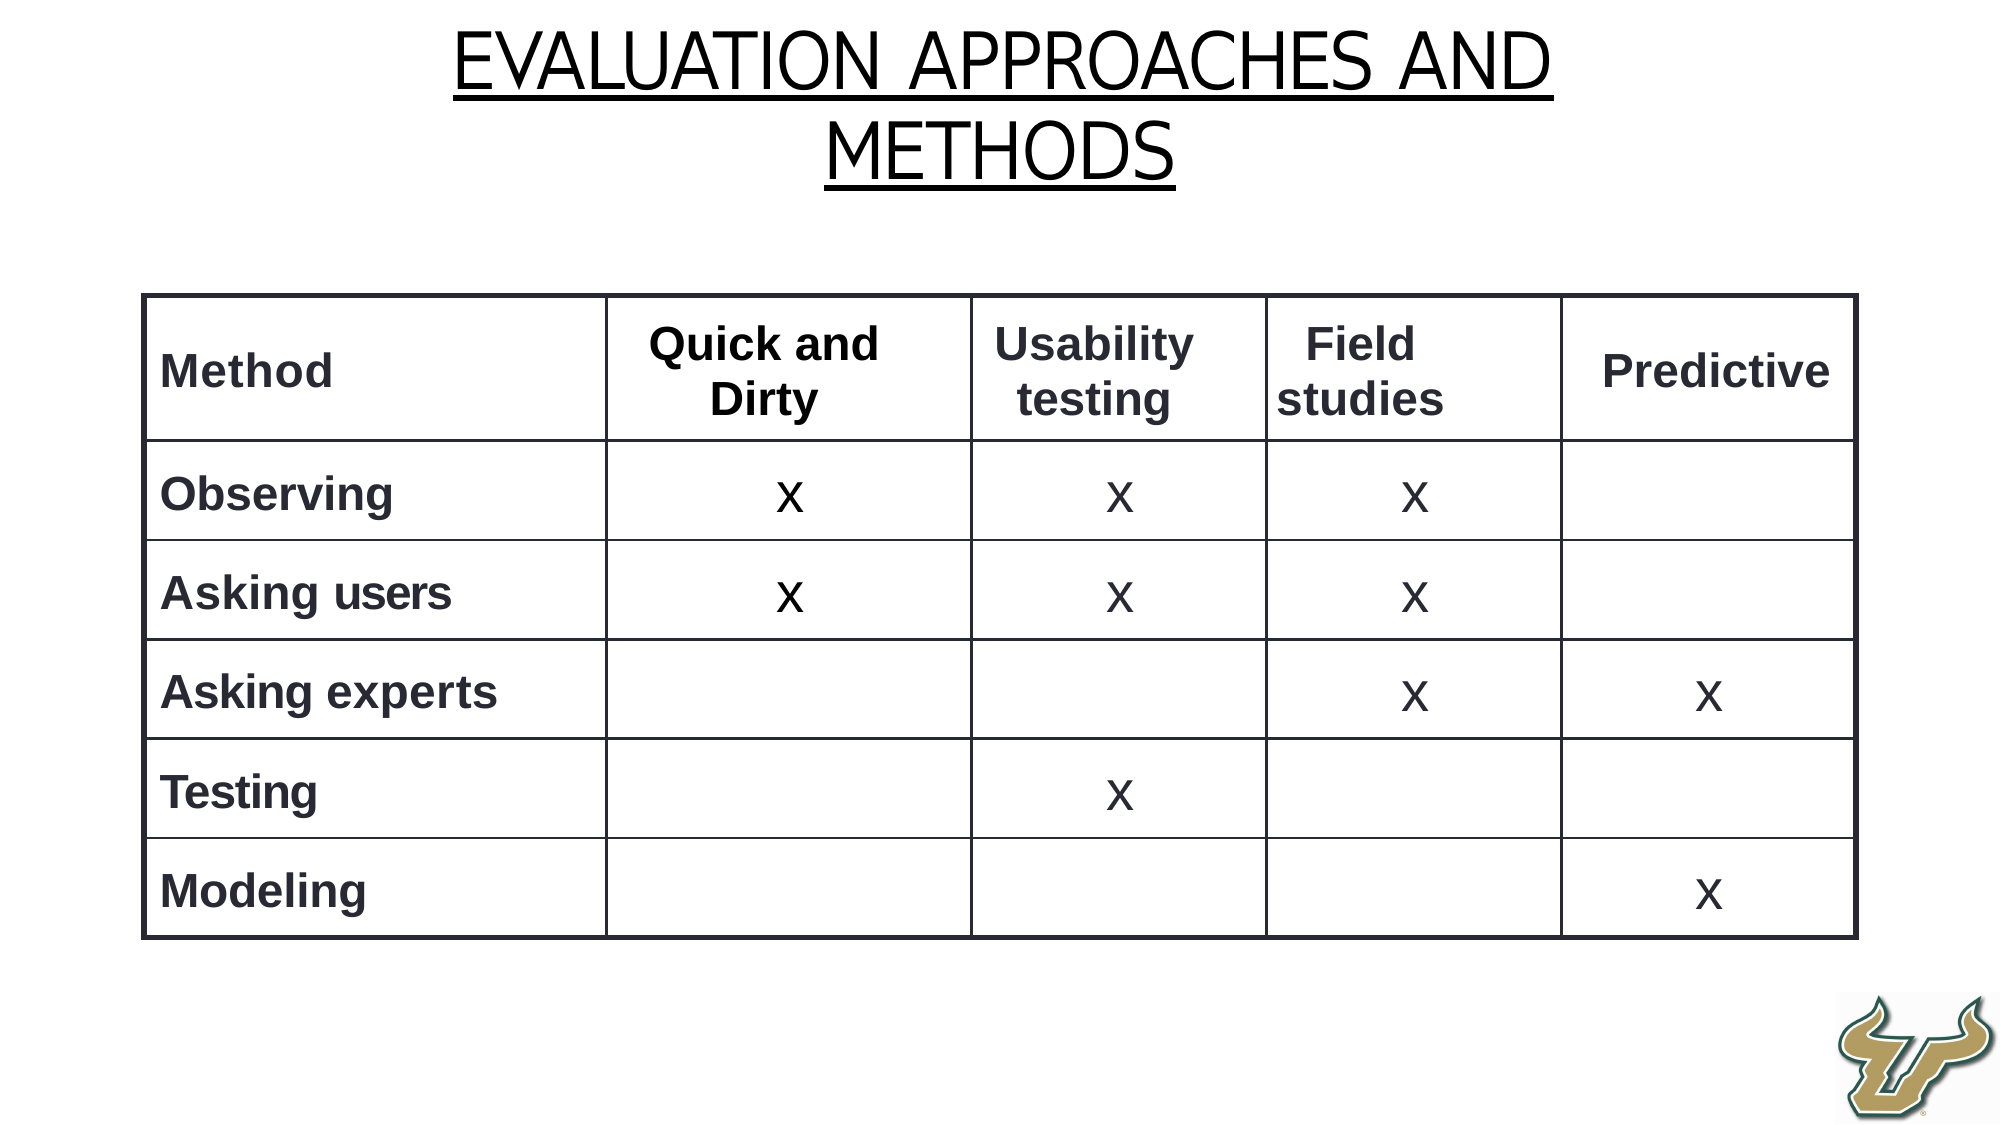

Evaluation Approaches and Methods
| Method | Quick and Dirty | Usability testing | Field studies | Predictive |
| --- | --- | --- | --- | --- |
| Observing | x | x | x |  |
| Asking users | x | x | x |  |
| Asking experts |  |  | x | x |
| Testing |  | x |  |  |
| Modeling |  |  |  | x |